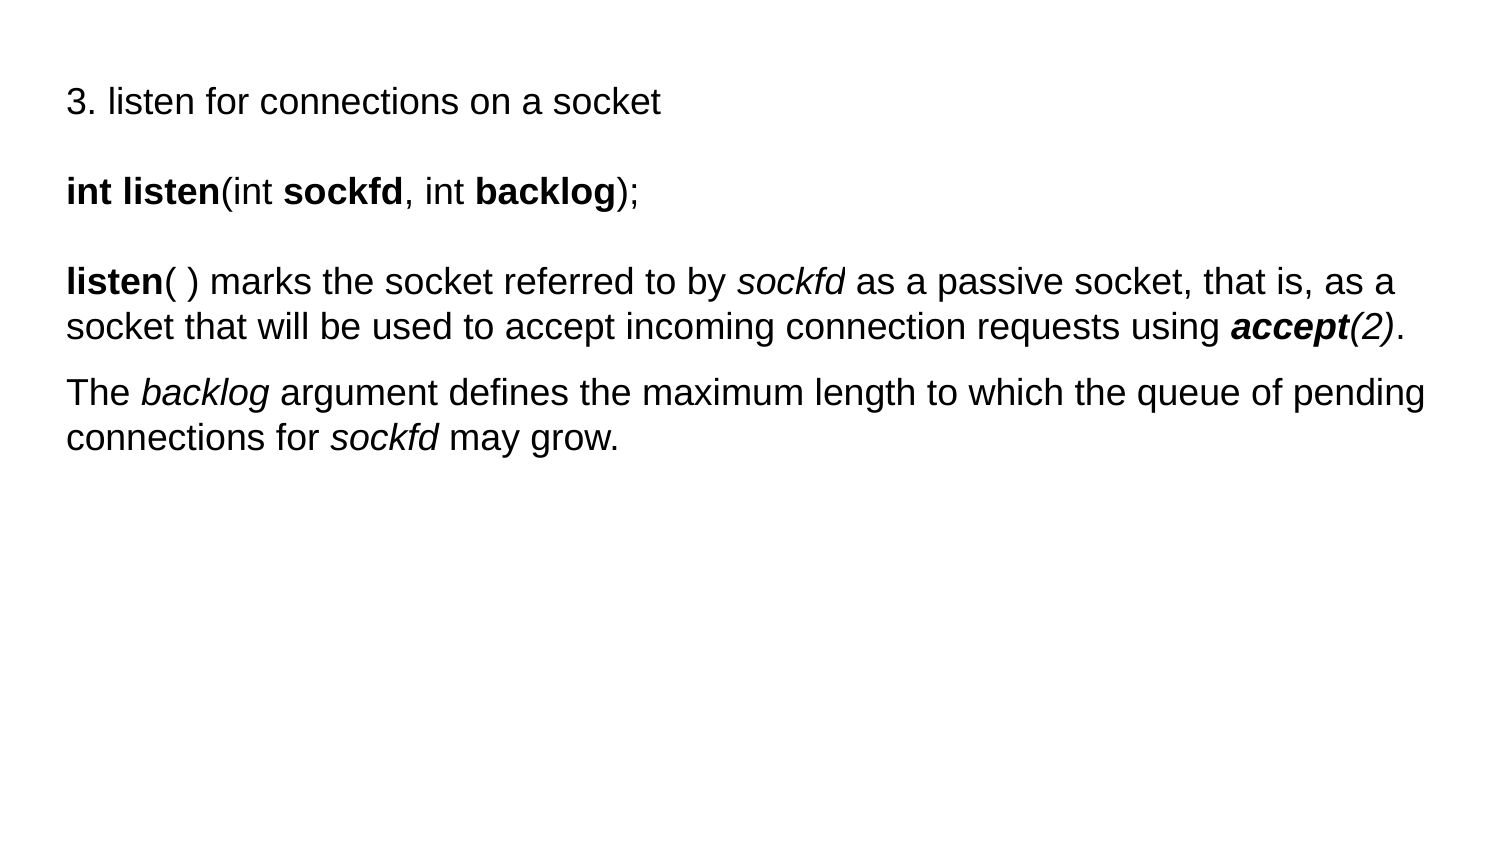

3. listen for connections on a socket

int listen(int sockfd, int backlog);

listen( ) marks the socket referred to by sockfd as a passive socket, that is, as a socket that will be used to accept incoming connection requests using accept(2).
The backlog argument defines the maximum length to which the queue of pending connections for sockfd may grow.